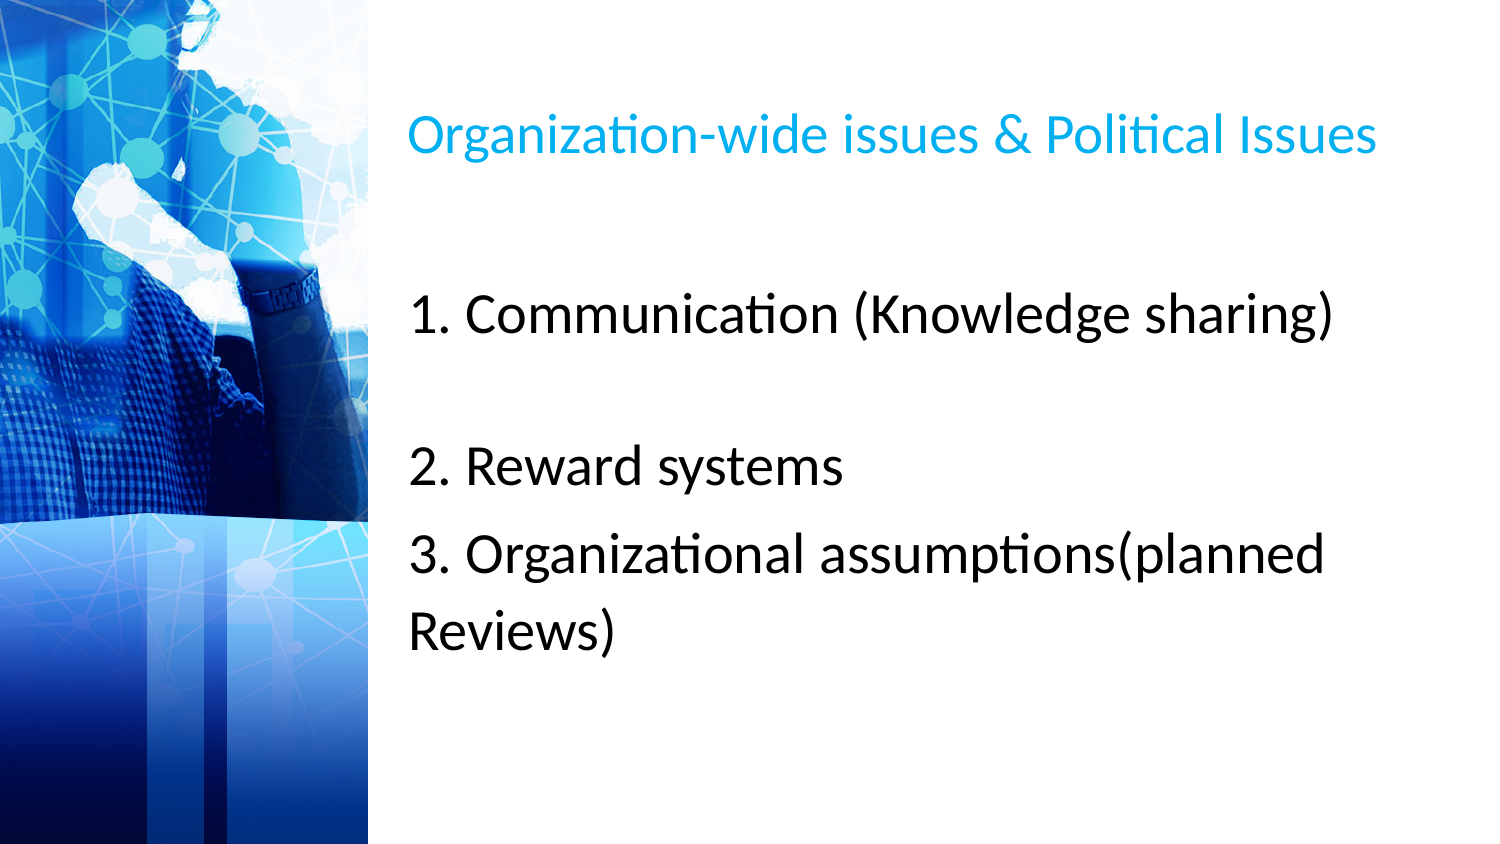

# Organization-wide issues & Political Issues
1. Communication (Knowledge sharing)
2. Reward systems
3. Organizational assumptions(planned Reviews)